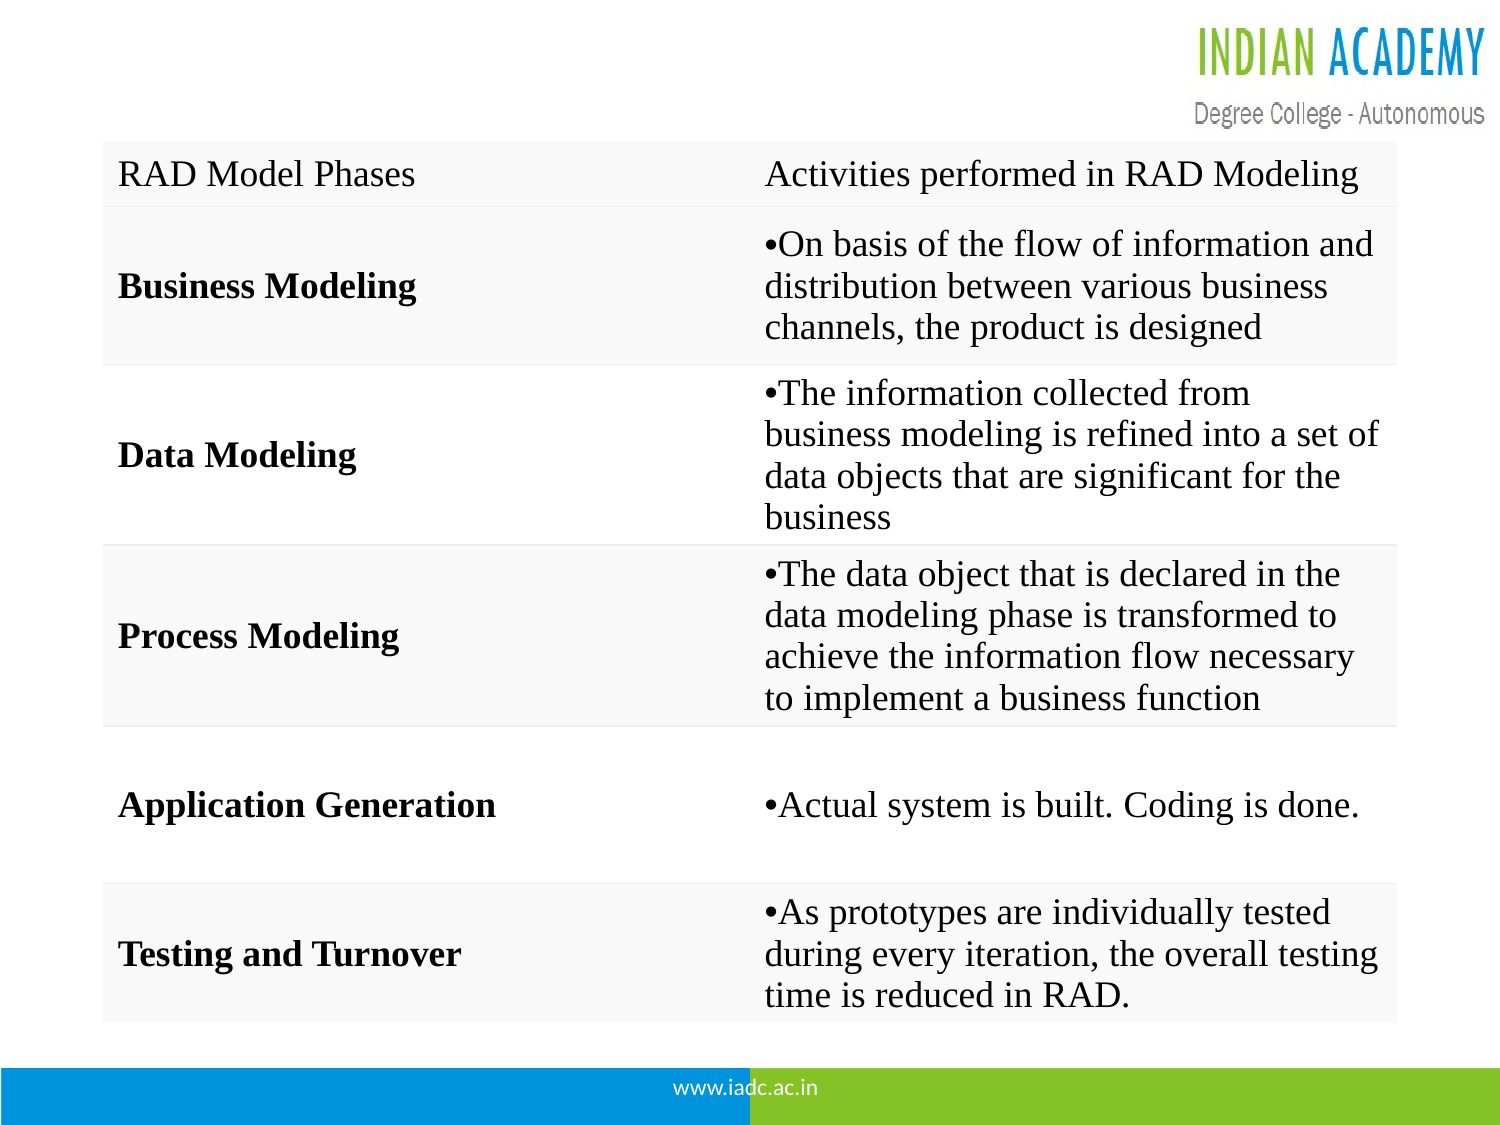

| RAD Model Phases | Activities performed in RAD Modeling |
| --- | --- |
| Business Modeling | On basis of the flow of information and distribution between various business channels, the product is designed |
| Data Modeling | The information collected from business modeling is refined into a set of data objects that are significant for the business |
| Process Modeling | The data object that is declared in the data modeling phase is transformed to achieve the information flow necessary to implement a business function |
| Application Generation | Actual system is built. Coding is done. |
| Testing and Turnover | As prototypes are individually tested during every iteration, the overall testing time is reduced in RAD. |